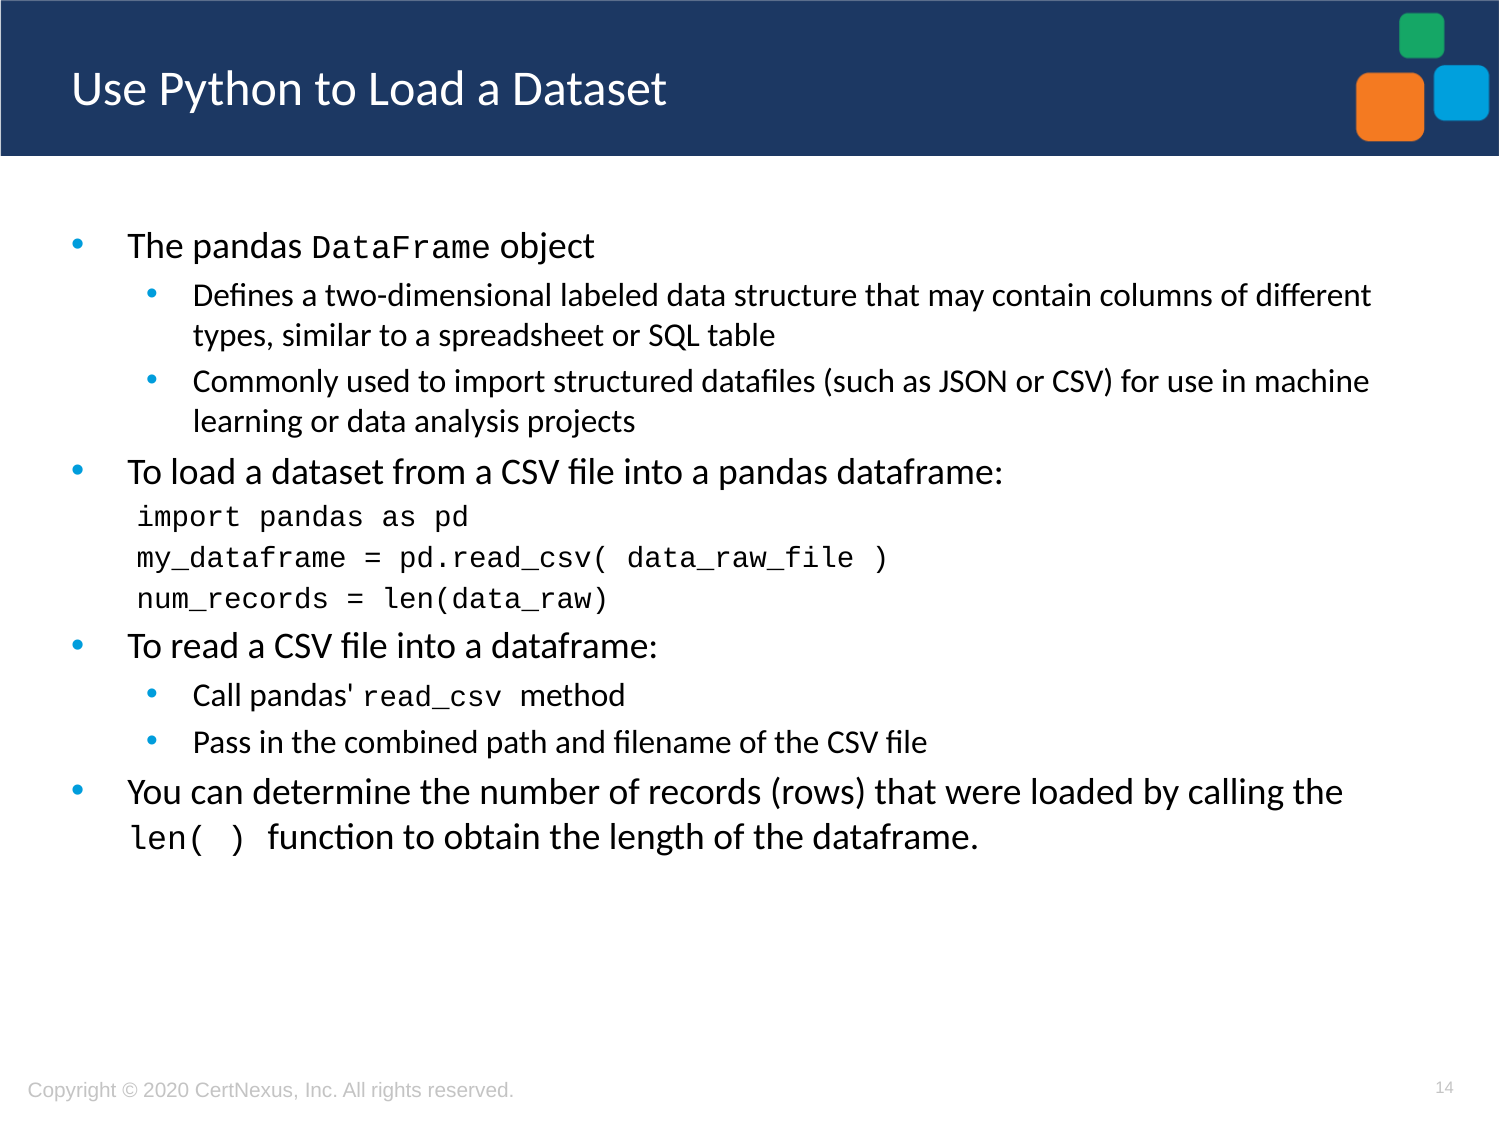

# Use Python to Load a Dataset
The pandas DataFrame object
Defines a two-dimensional labeled data structure that may contain columns of different types, similar to a spreadsheet or SQL table
Commonly used to import structured datafiles (such as JSON or CSV) for use in machine learning or data analysis projects
To load a dataset from a CSV file into a pandas dataframe:
import pandas as pd
my_dataframe = pd.read_csv( data_raw_file )
num_records = len(data_raw)
To read a CSV file into a dataframe:
Call pandas' read_csv method
Pass in the combined path and filename of the CSV file
You can determine the number of records (rows) that were loaded by calling the len( ) function to obtain the length of the dataframe.
14